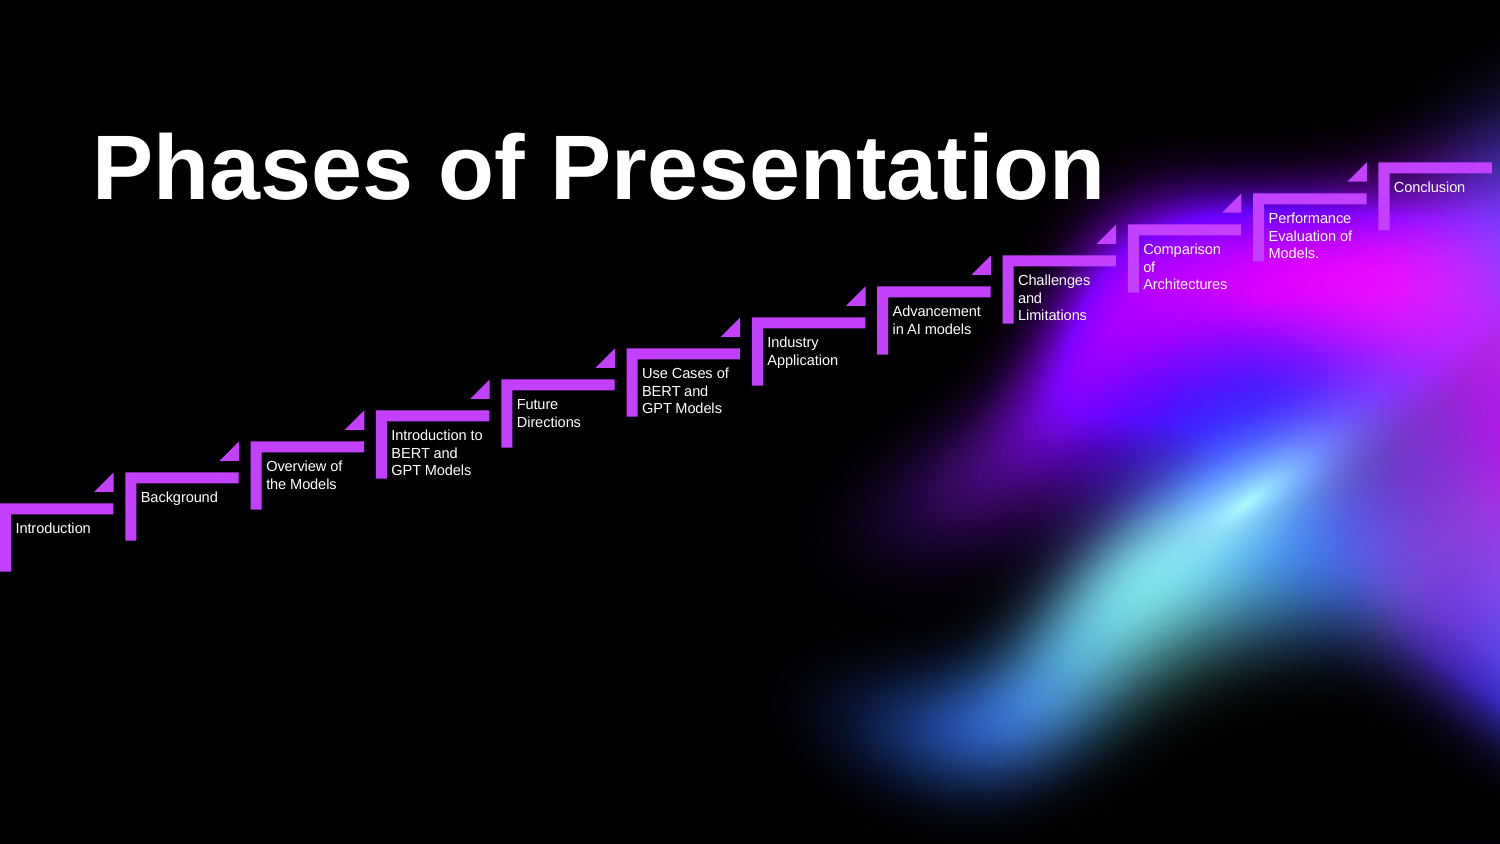

# Phases of Presentation
Introduction
Background
Overview of the Models
Introduction to BERT and GPT Models
Future Directions
Use Cases of BERT and GPT Models
Industry Application
Advancement in AI models
Challenges and Limitations
Comparison of Architectures
Performance Evaluation of Models.
Conclusion